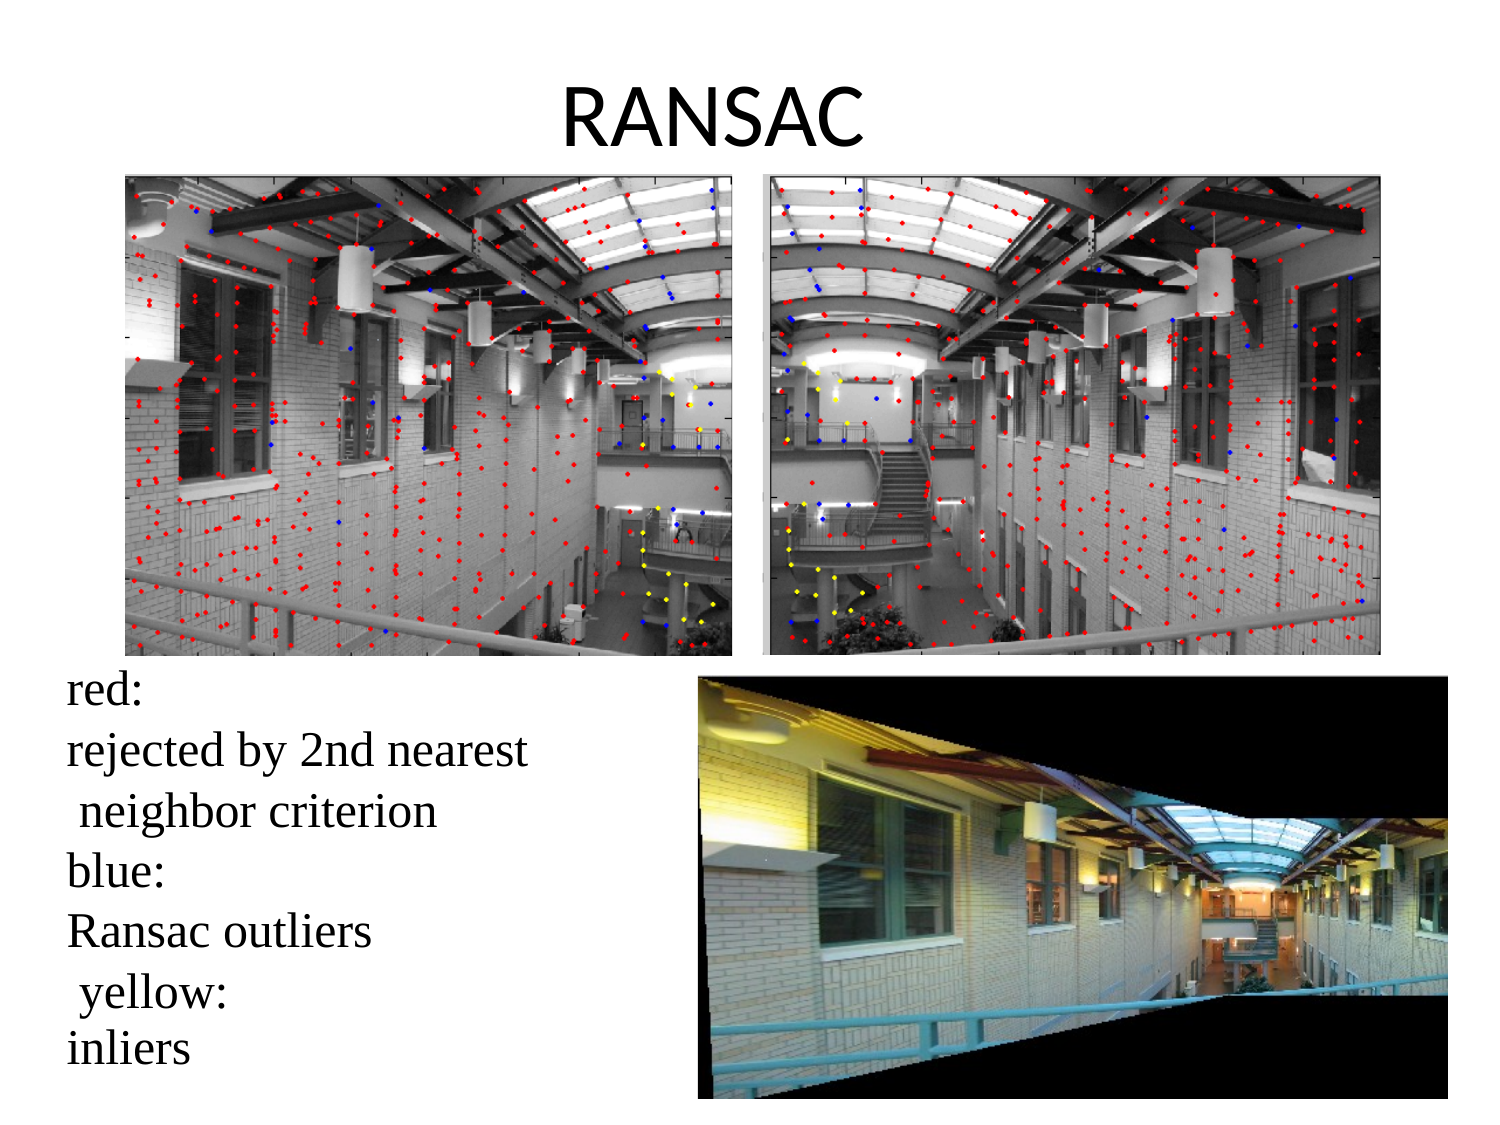

# RANSAC

red:
rejected by 2nd nearest  neighbor criterion  blue:
Ransac outliers  yellow:
inliers